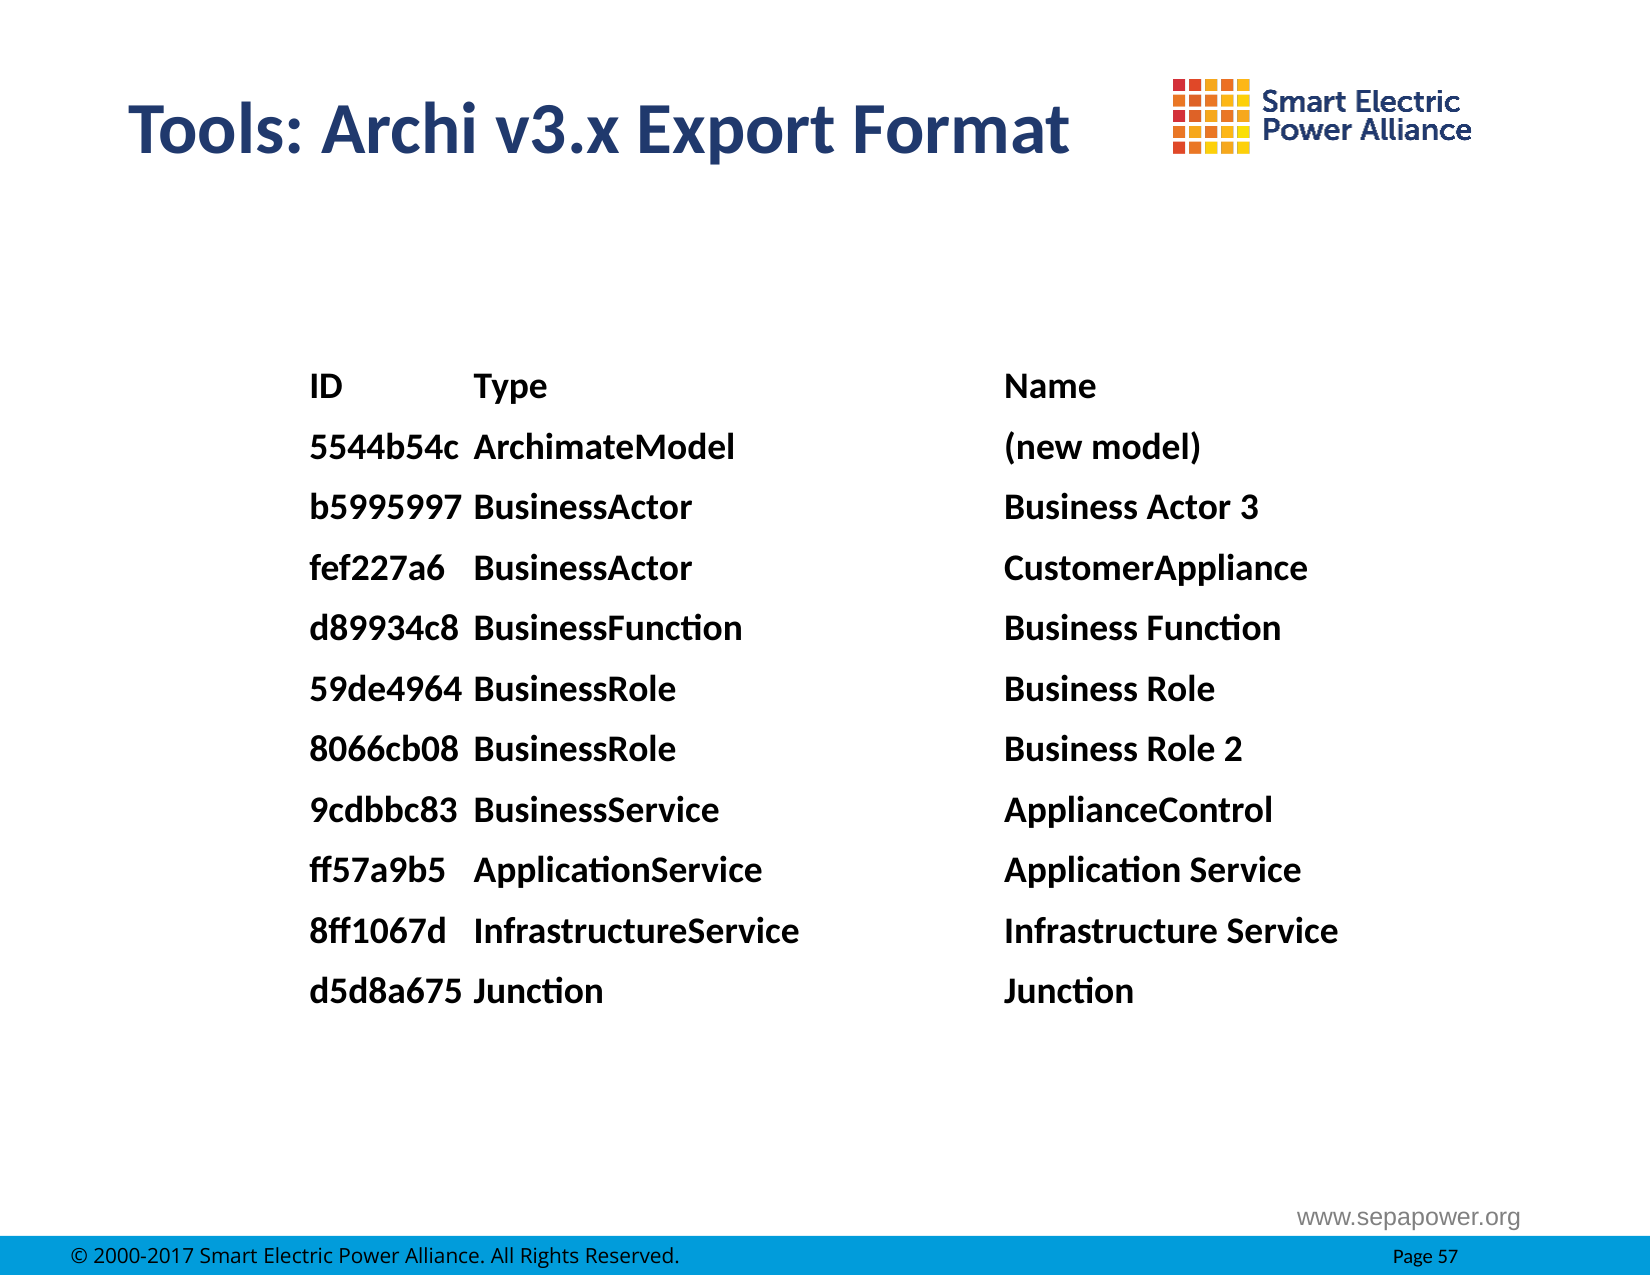

# Tools: Archi v3.x Export Format
| ID | Type | Name |  |
| --- | --- | --- | --- |
| 5544b54c | ArchimateModel | (new model) |  |
| b5995997 | BusinessActor | Business Actor 3 |  |
| fef227a6 | BusinessActor | CustomerAppliance |  |
| d89934c8 | BusinessFunction | Business Function |  |
| 59de4964 | BusinessRole | Business Role |  |
| 8066cb08 | BusinessRole | Business Role 2 |  |
| 9cdbbc83 | BusinessService | ApplianceControl |  |
| ff57a9b5 | ApplicationService | Application Service |  |
| 8ff1067d | InfrastructureService | Infrastructure Service |  |
| d5d8a675 | Junction | Junction |  |
www.sepapower.org
© 2000-2017 Smart Electric Power Alliance. All Rights Reserved.		Page 57